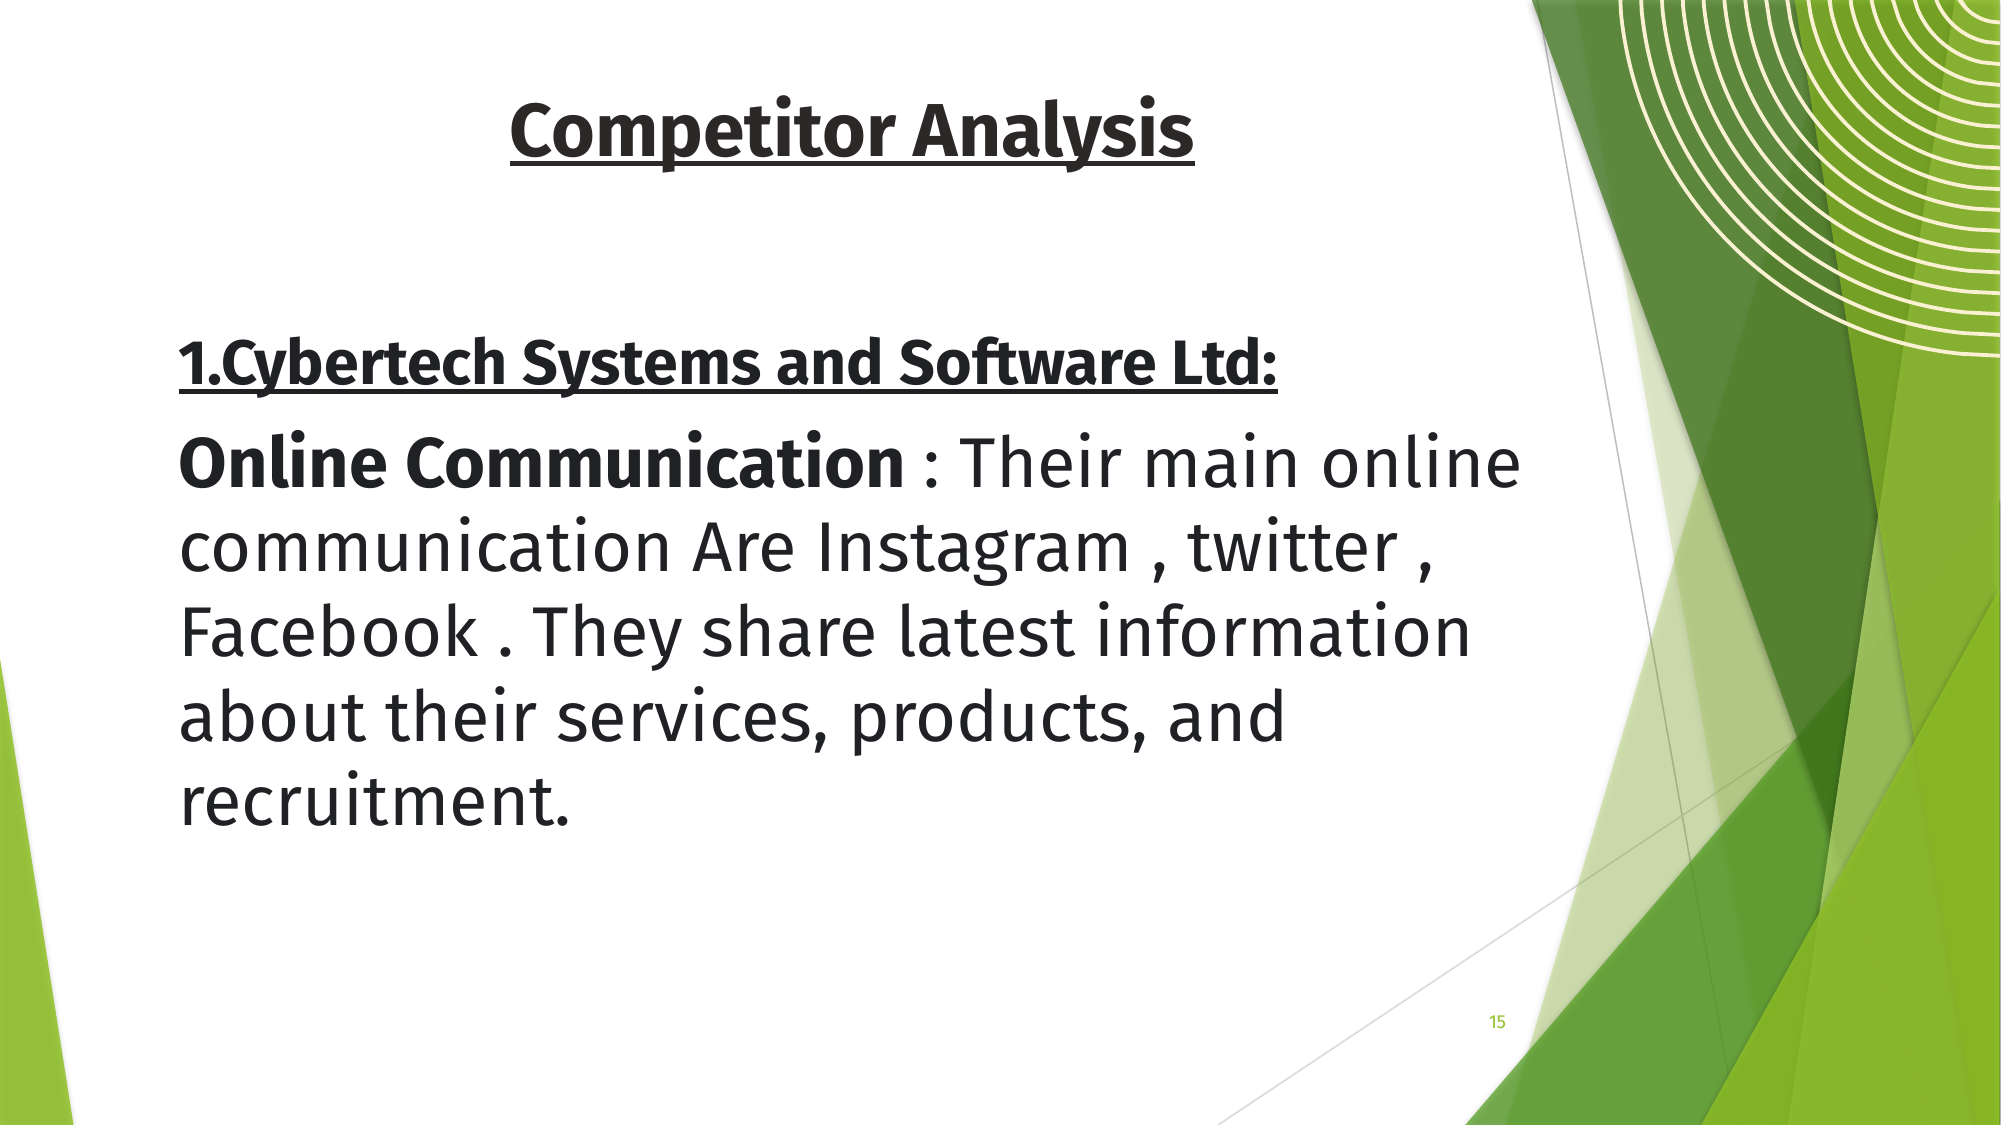

# Competitor Analysis
1.Cybertech Systems and Software Ltd:
Online Communication : Their main online communication Are Instagram , twitter , Facebook . They share latest information about their services, products, and recruitment.

15